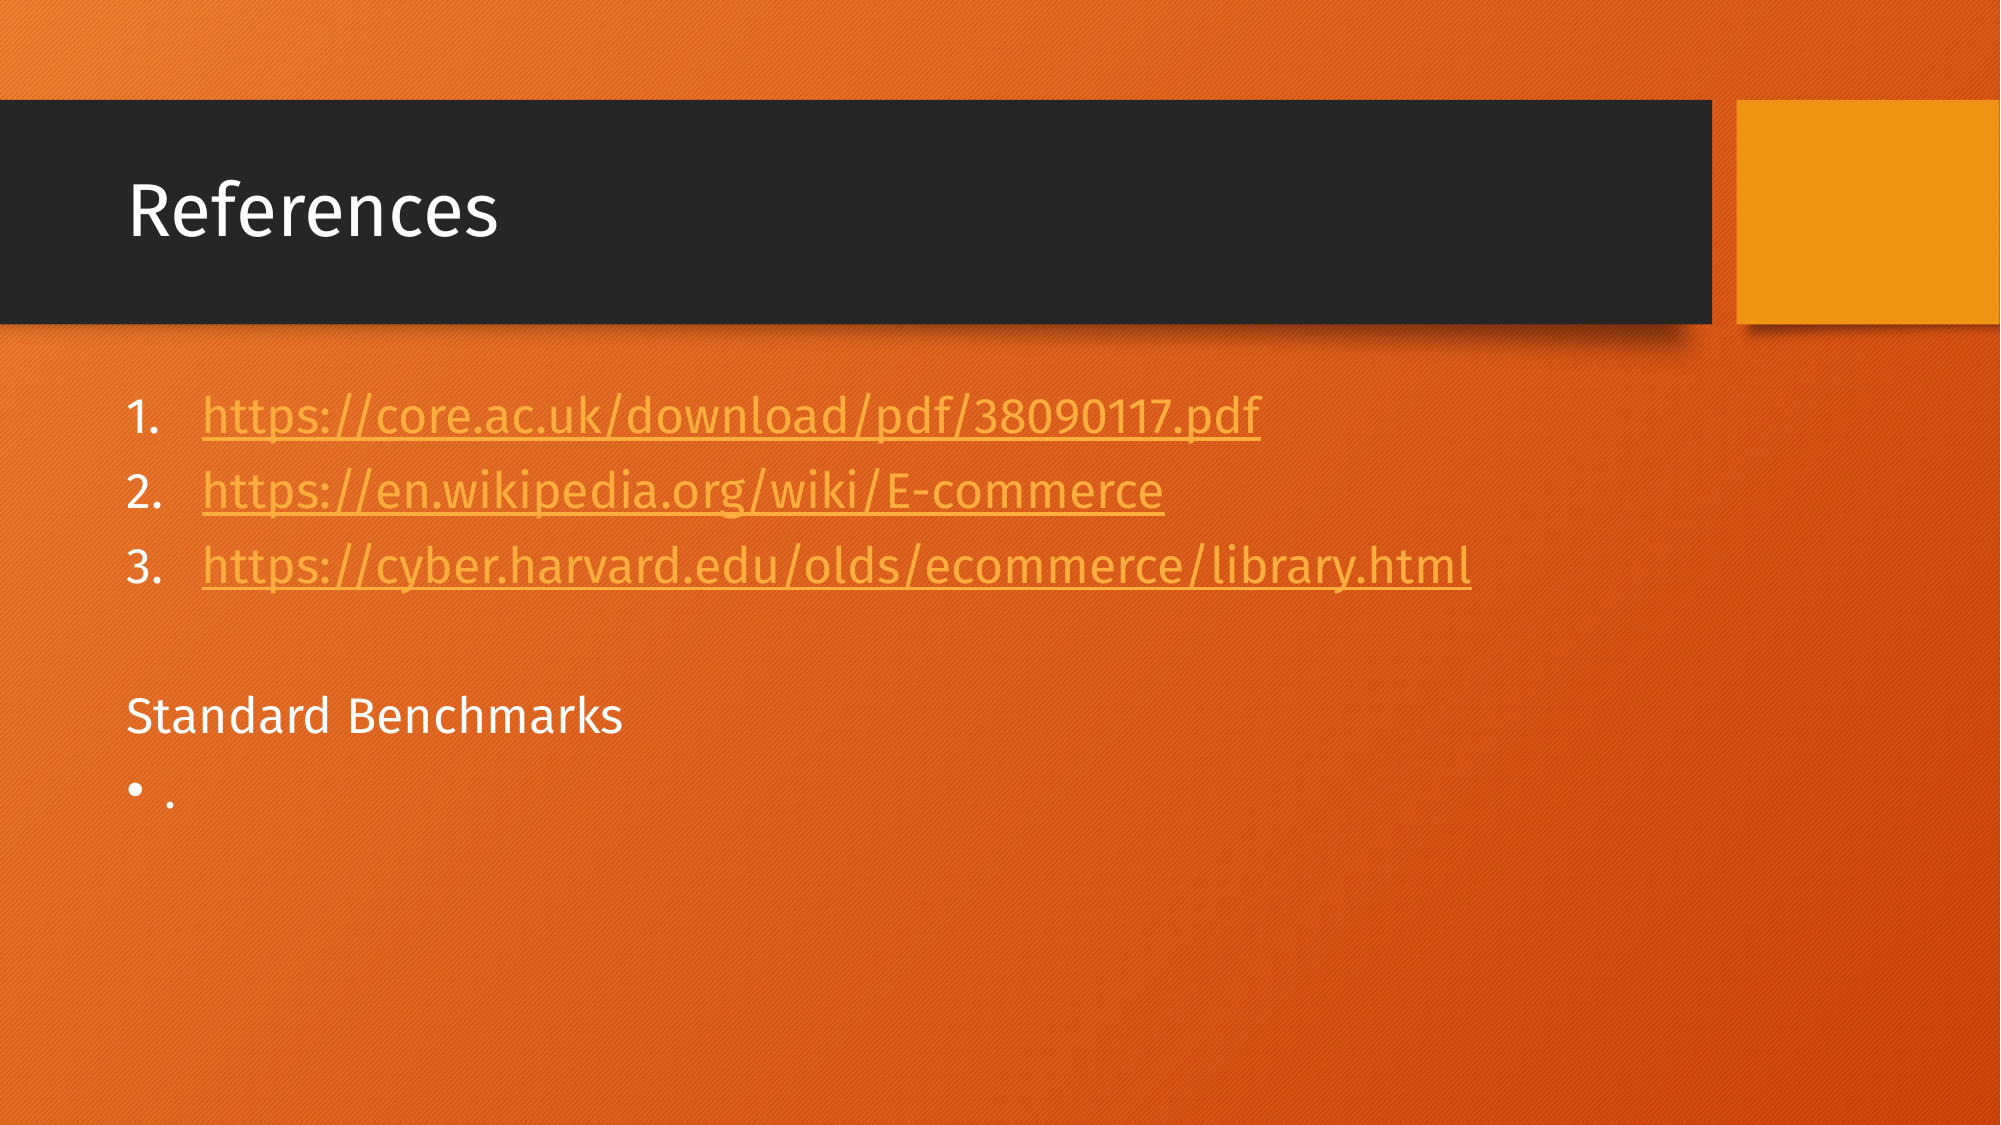

# References
https://core.ac.uk/download/pdf/38090117.pdf
https://en.wikipedia.org/wiki/E-commerce
https://cyber.harvard.edu/olds/ecommerce/library.html

Standard Benchmarks
.